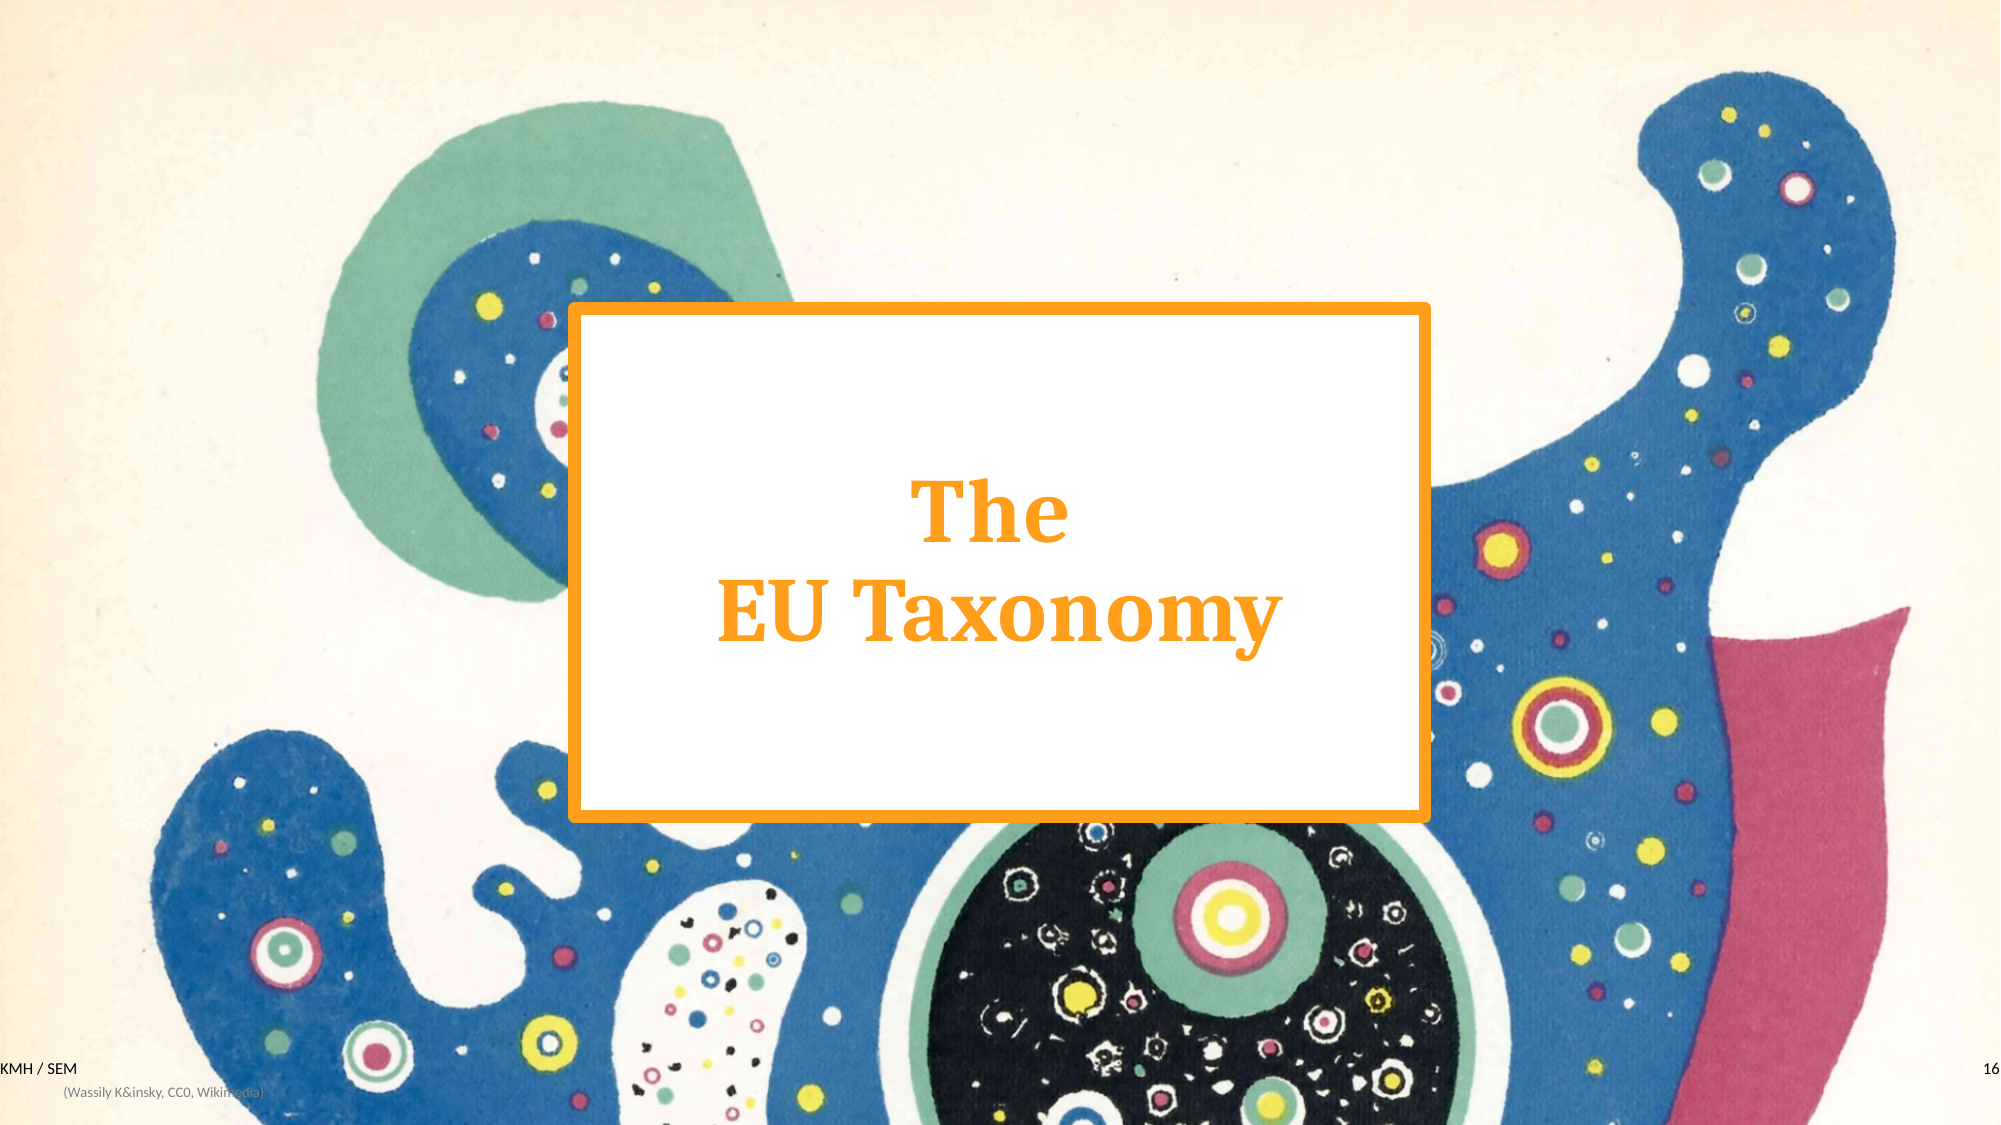

# The EU Taxonomy
KMH / SEM
16